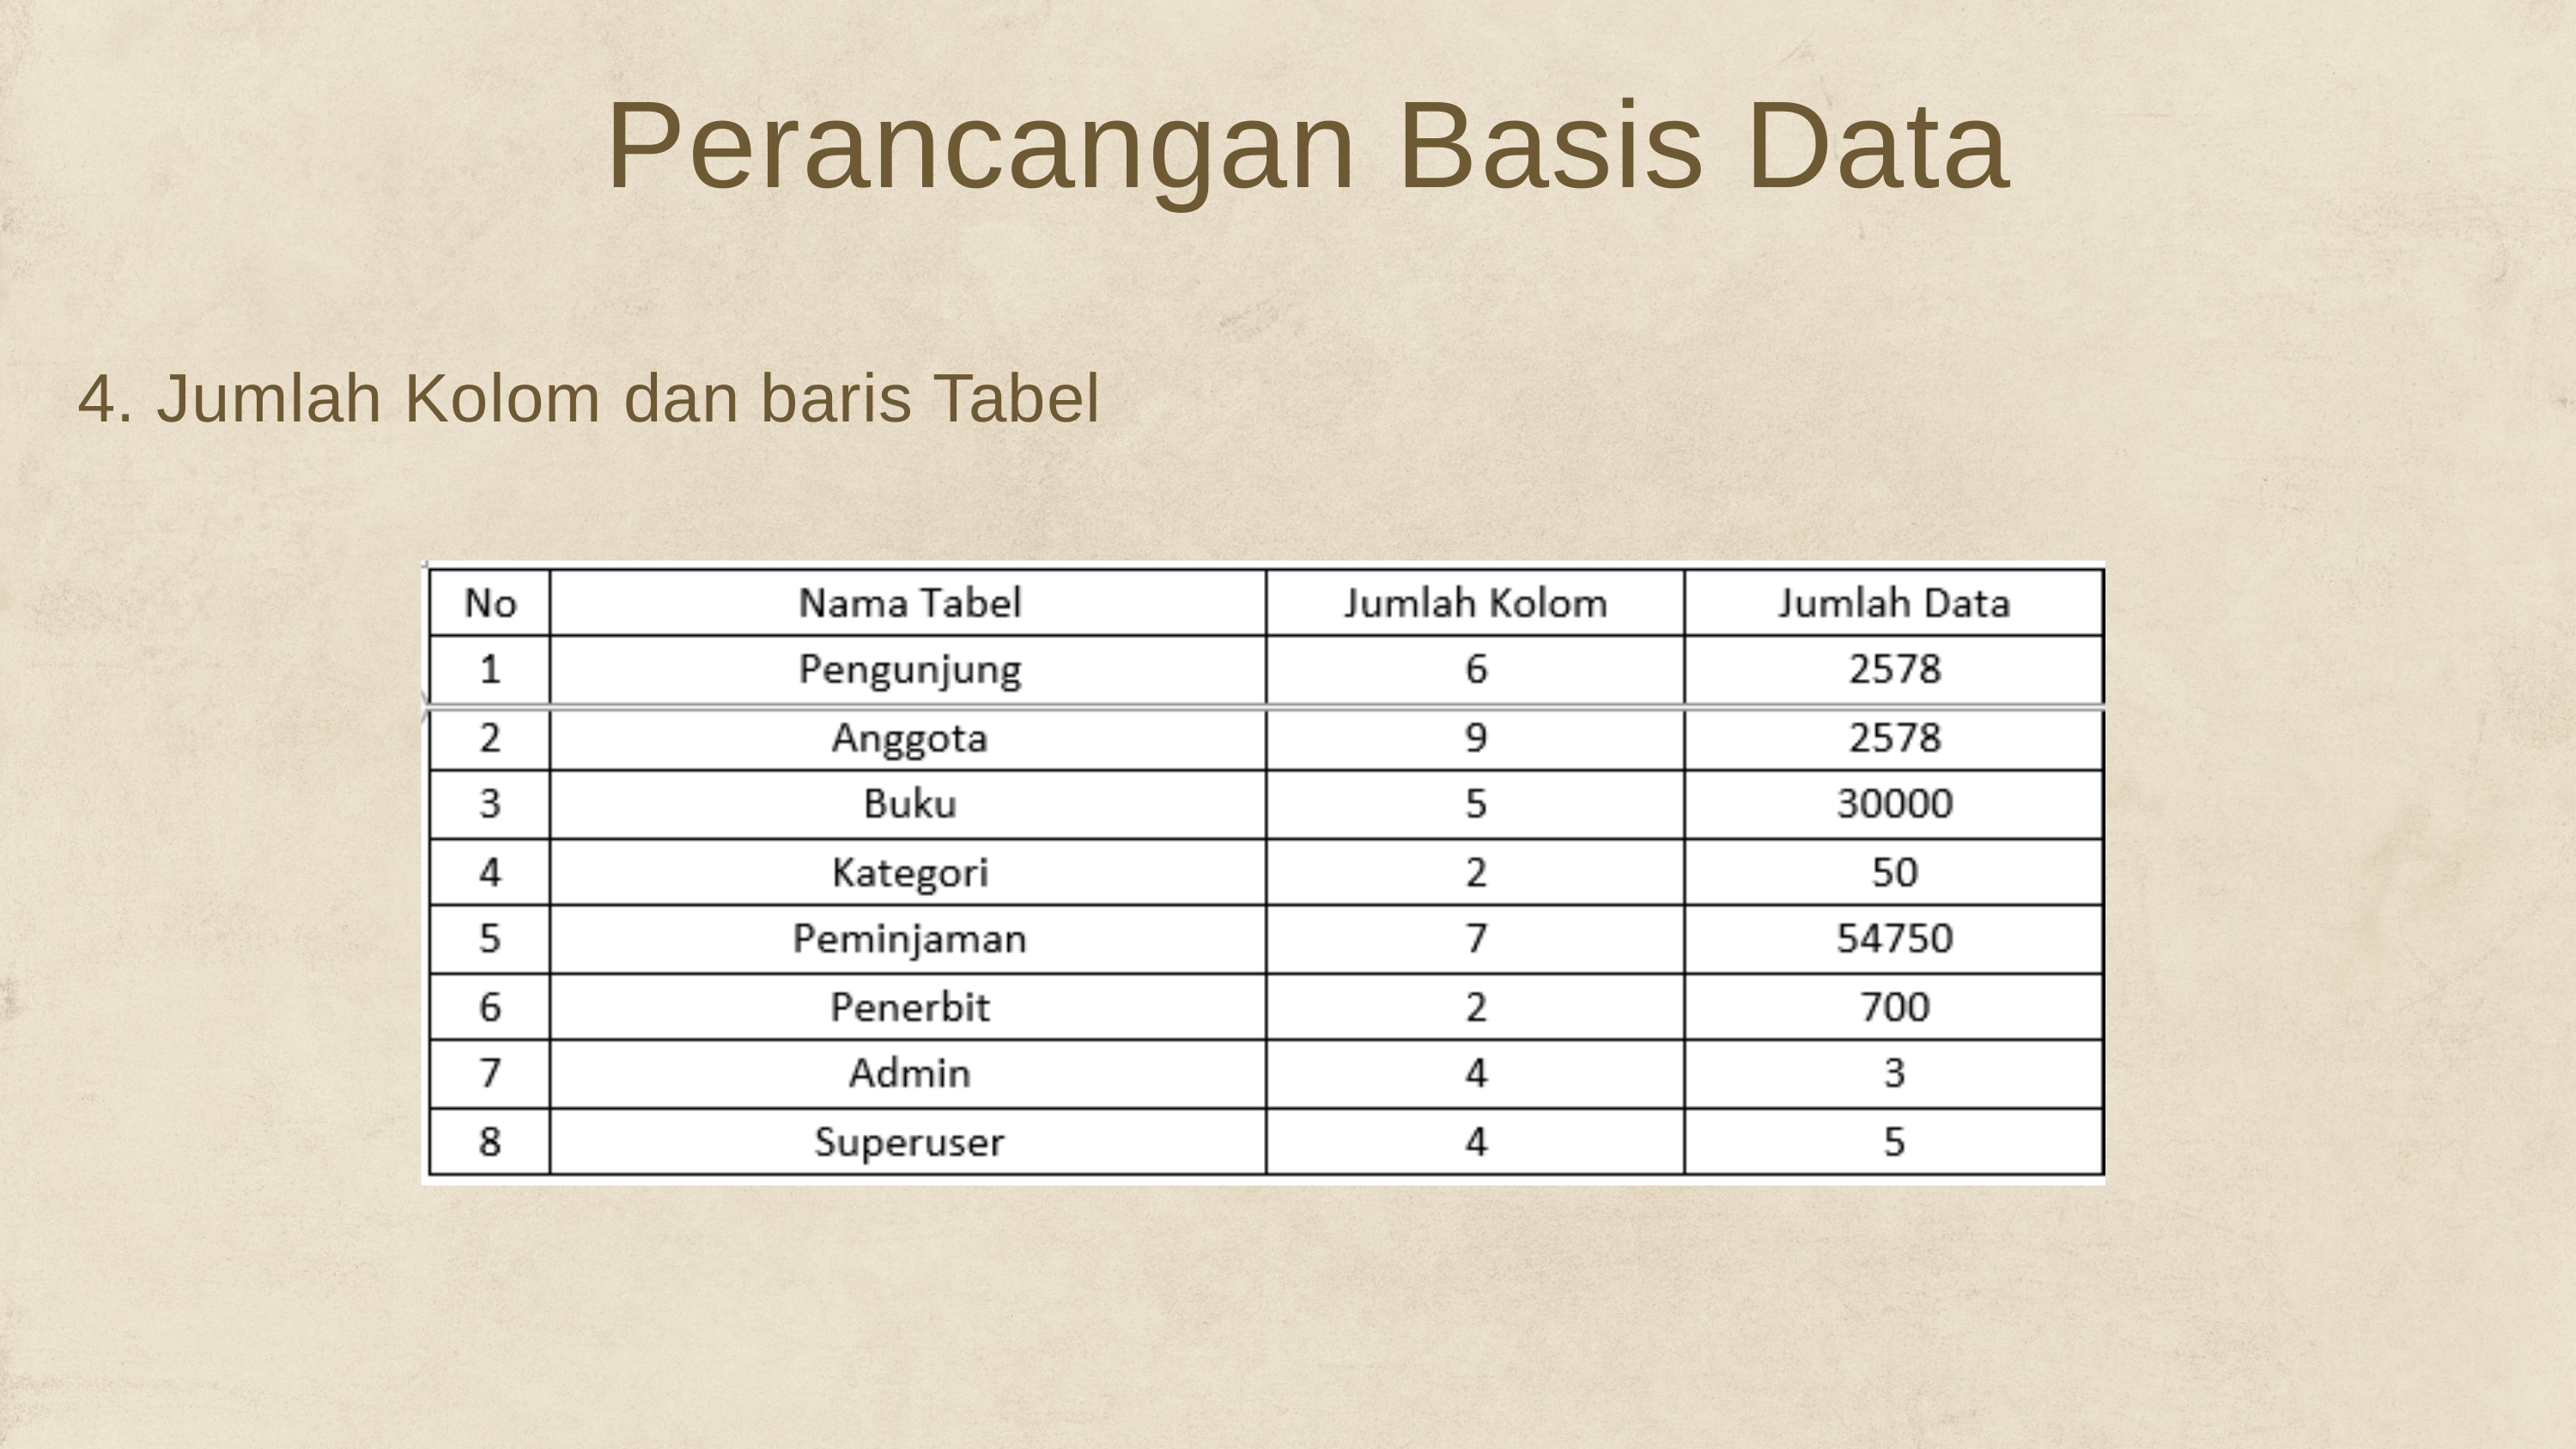

Perancangan Basis Data
4. Jumlah Kolom dan baris Tabel